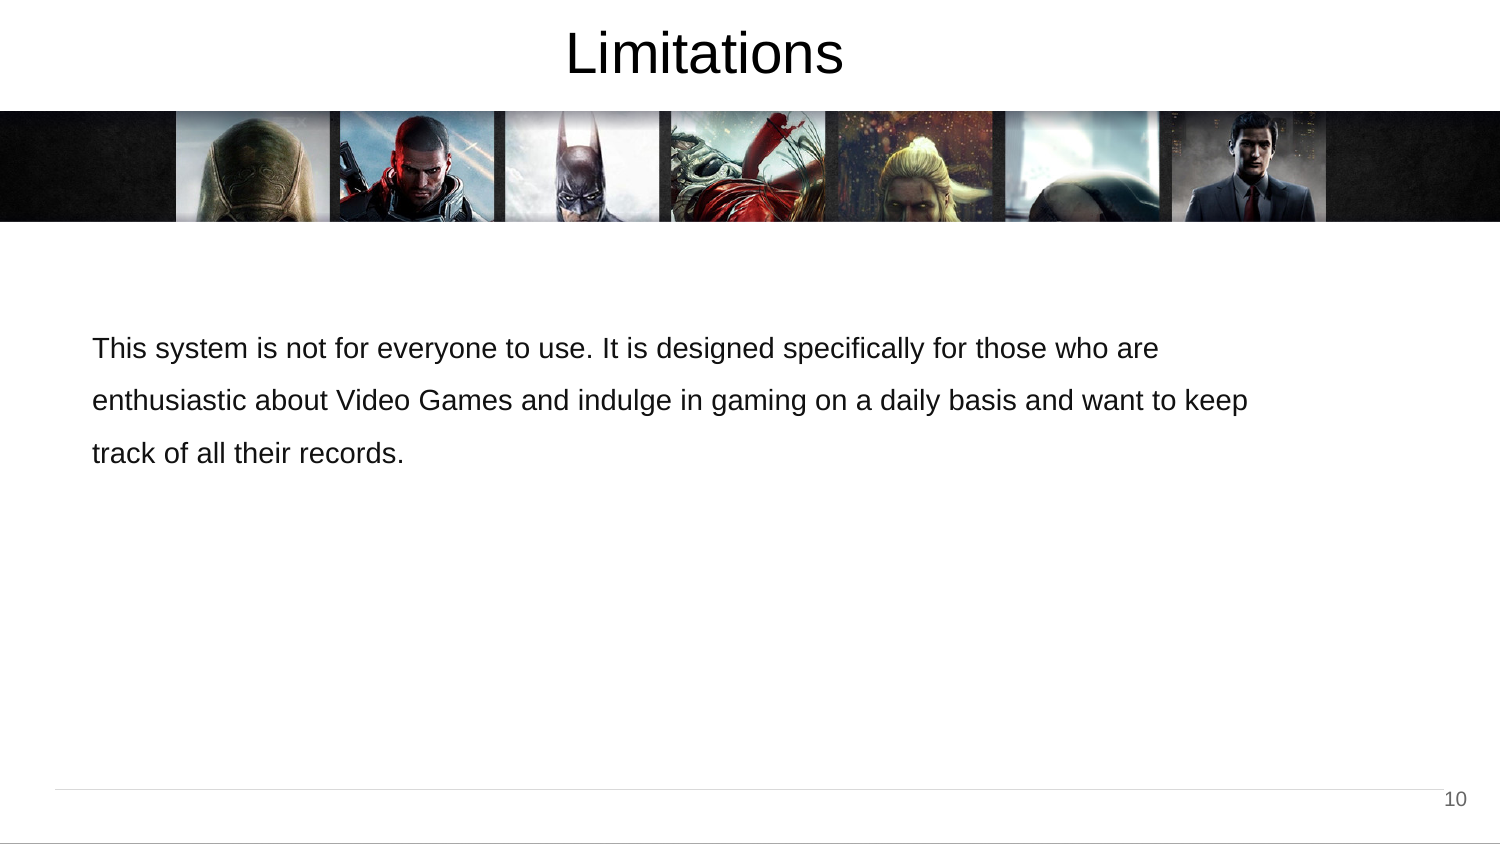

# Limitations
This system is not for everyone to use. It is designed specifically for those who are enthusiastic about Video Games and indulge in gaming on a daily basis and want to keep track of all their records.

10